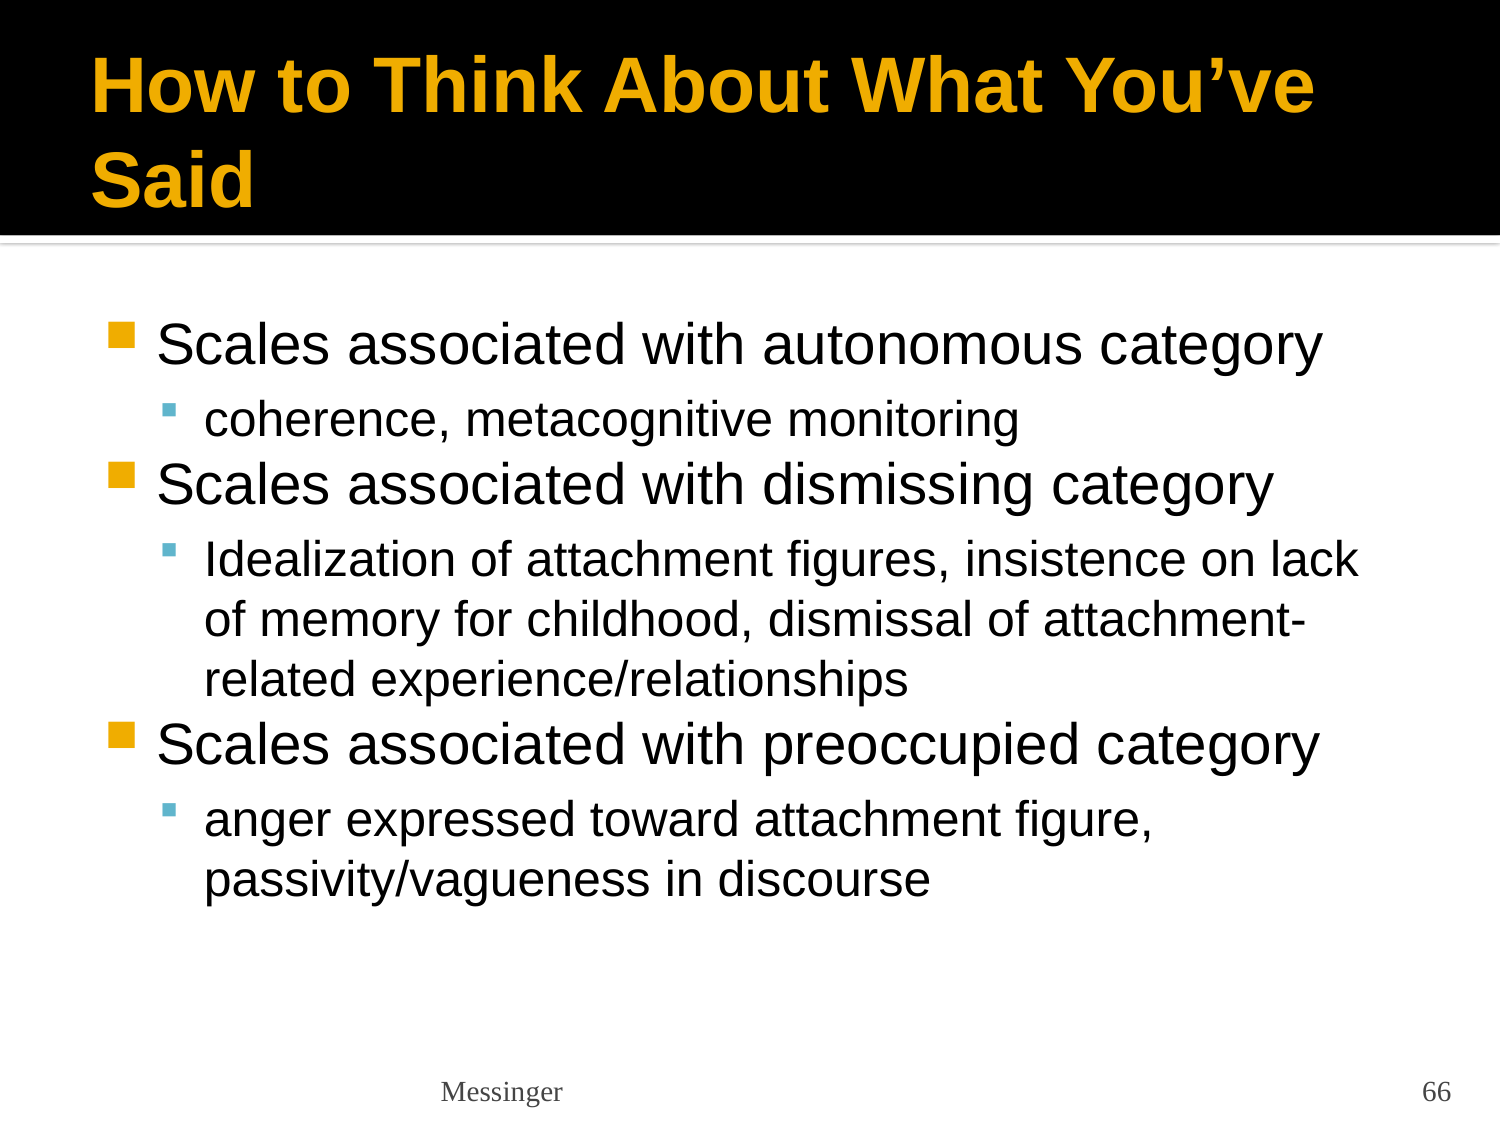

# How to Think About What You’ve Said
Scales associated with autonomous category
coherence, metacognitive monitoring
Scales associated with dismissing category
Idealization of attachment figures, insistence on lack of memory for childhood, dismissal of attachment-related experience/relationships
Scales associated with preoccupied category
anger expressed toward attachment figure, passivity/vagueness in discourse
Messinger
66